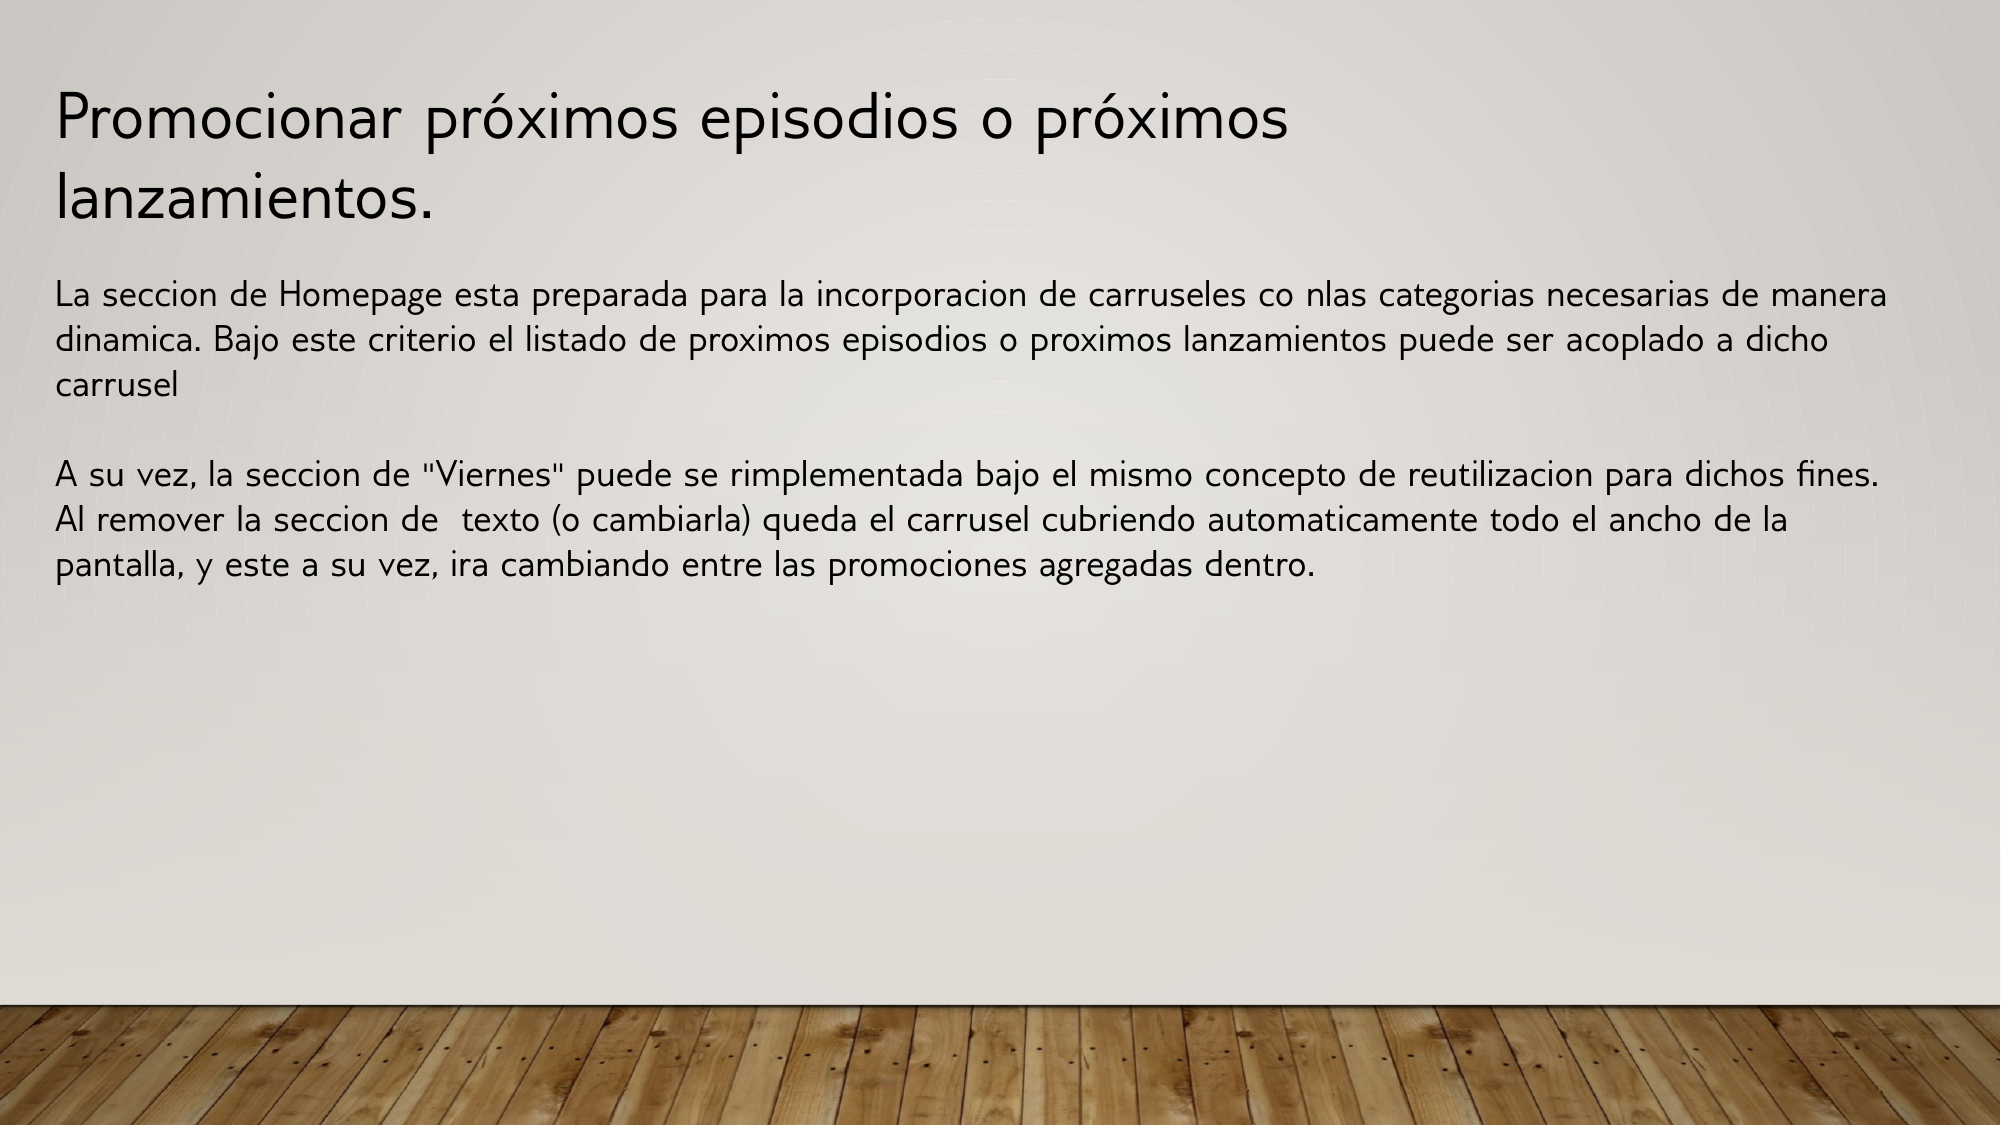

Promocionar próximos episodios o próximos lanzamientos.
La seccion de Homepage esta preparada para la incorporacion de carruseles co nlas categorias necesarias de manera dinamica. Bajo este criterio el listado de proximos episodios o proximos lanzamientos puede ser acoplado a dicho carrusel

A su vez, la seccion de "Viernes" puede se rimplementada bajo el mismo concepto de reutilizacion para dichos fines. Al remover la seccion de  texto (o cambiarla) queda el carrusel cubriendo automaticamente todo el ancho de la pantalla, y este a su vez, ira cambiando entre las promociones agregadas dentro.